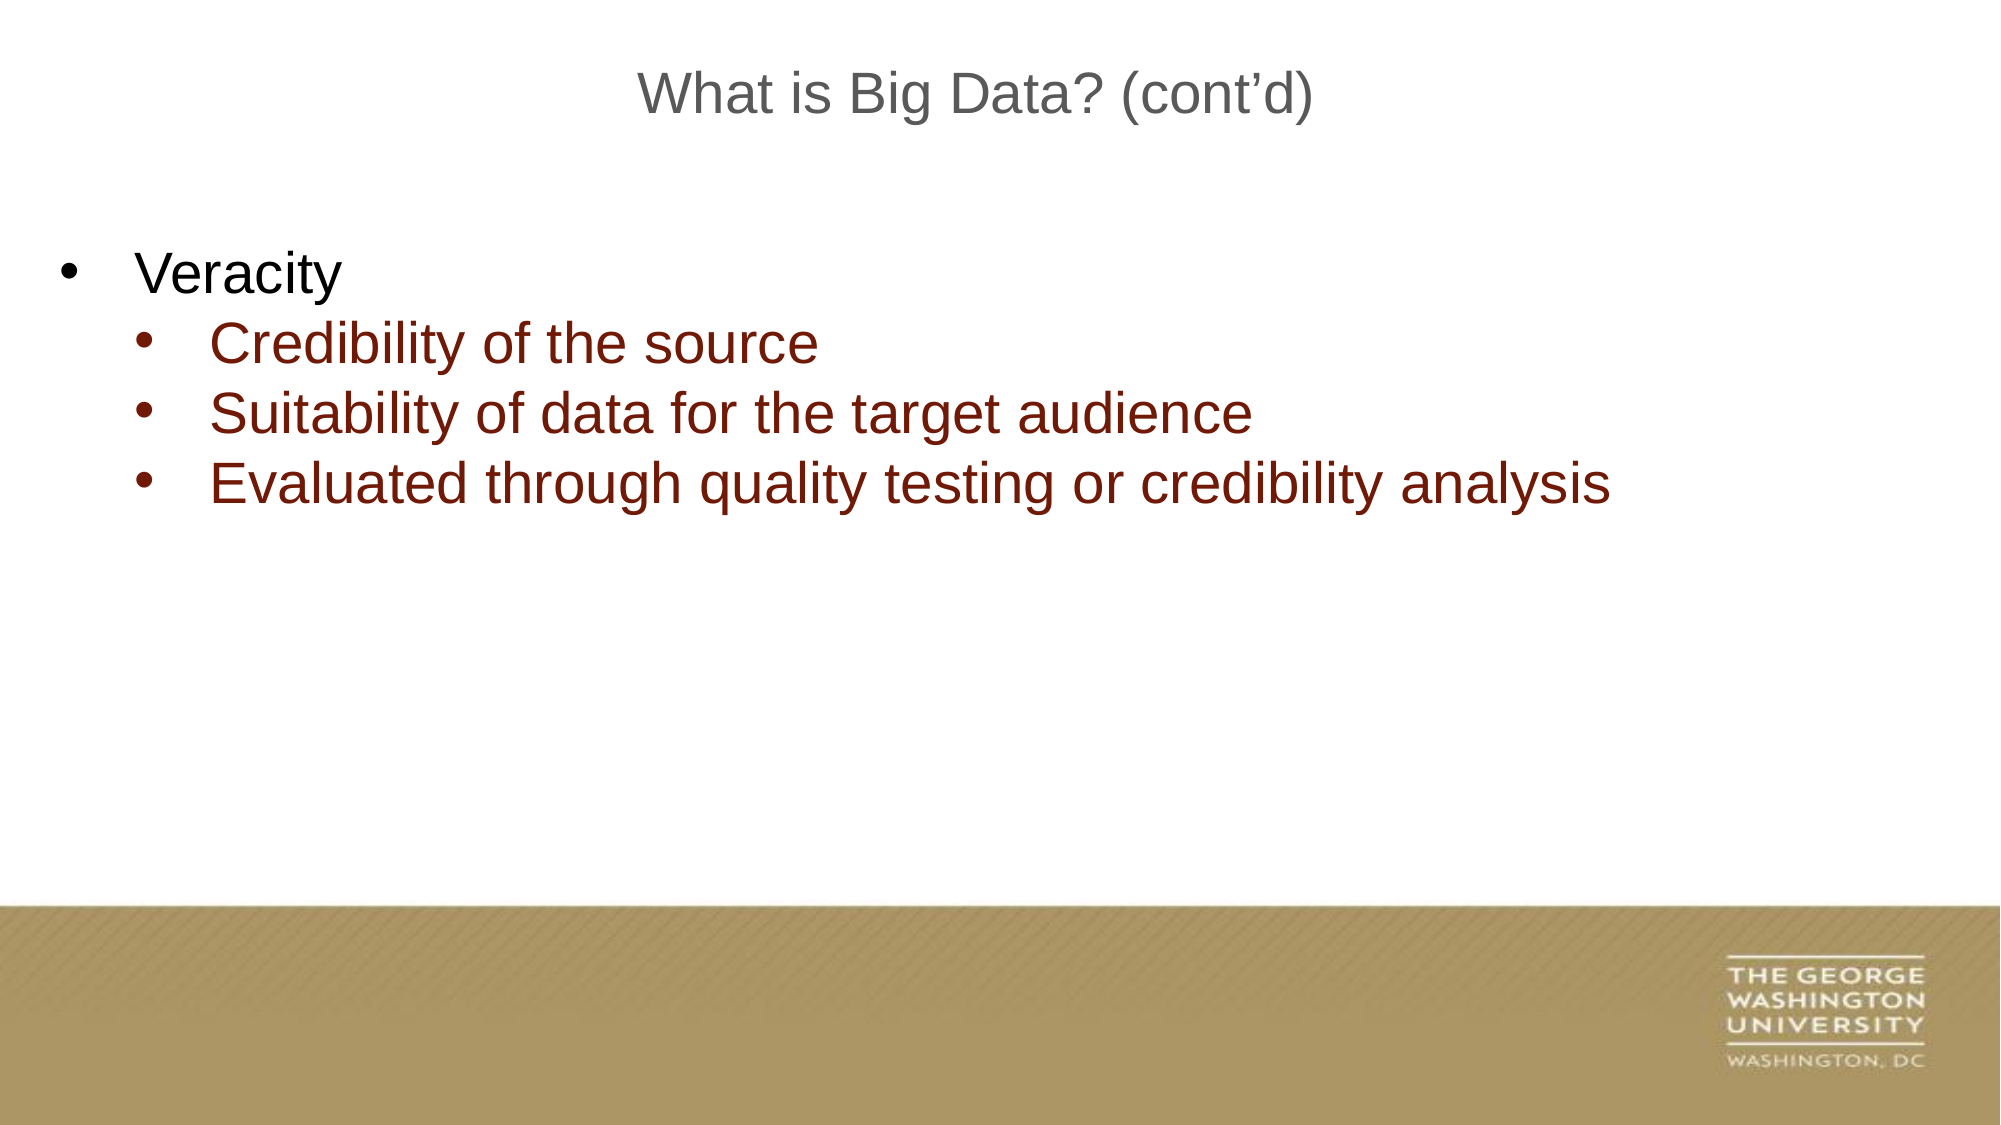

What is Big Data? (cont’d)

Veracity
Credibility of the source
Suitability of data for the target audience
Evaluated through quality testing or credibility analysis